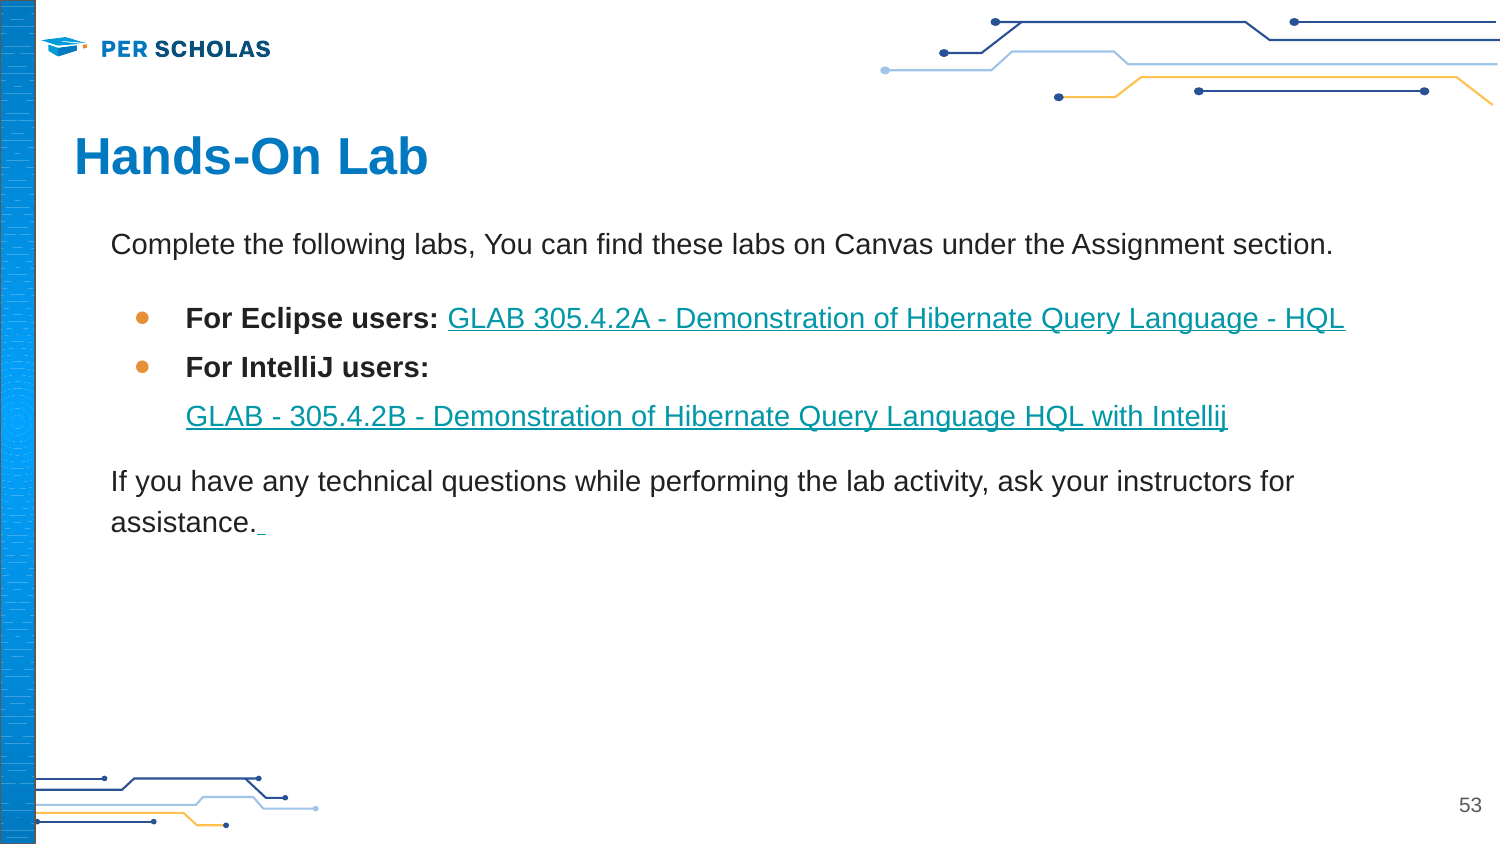

# Hands-On Lab
Complete the following labs, You can find these labs on Canvas under the Assignment section.
For Eclipse users: GLAB 305.4.2A - Demonstration of Hibernate Query Language - HQL
For IntelliJ users: GLAB - 305.4.2B - Demonstration of Hibernate Query Language HQL with Intellij
If you have any technical questions while performing the lab activity, ask your instructors for assistance.